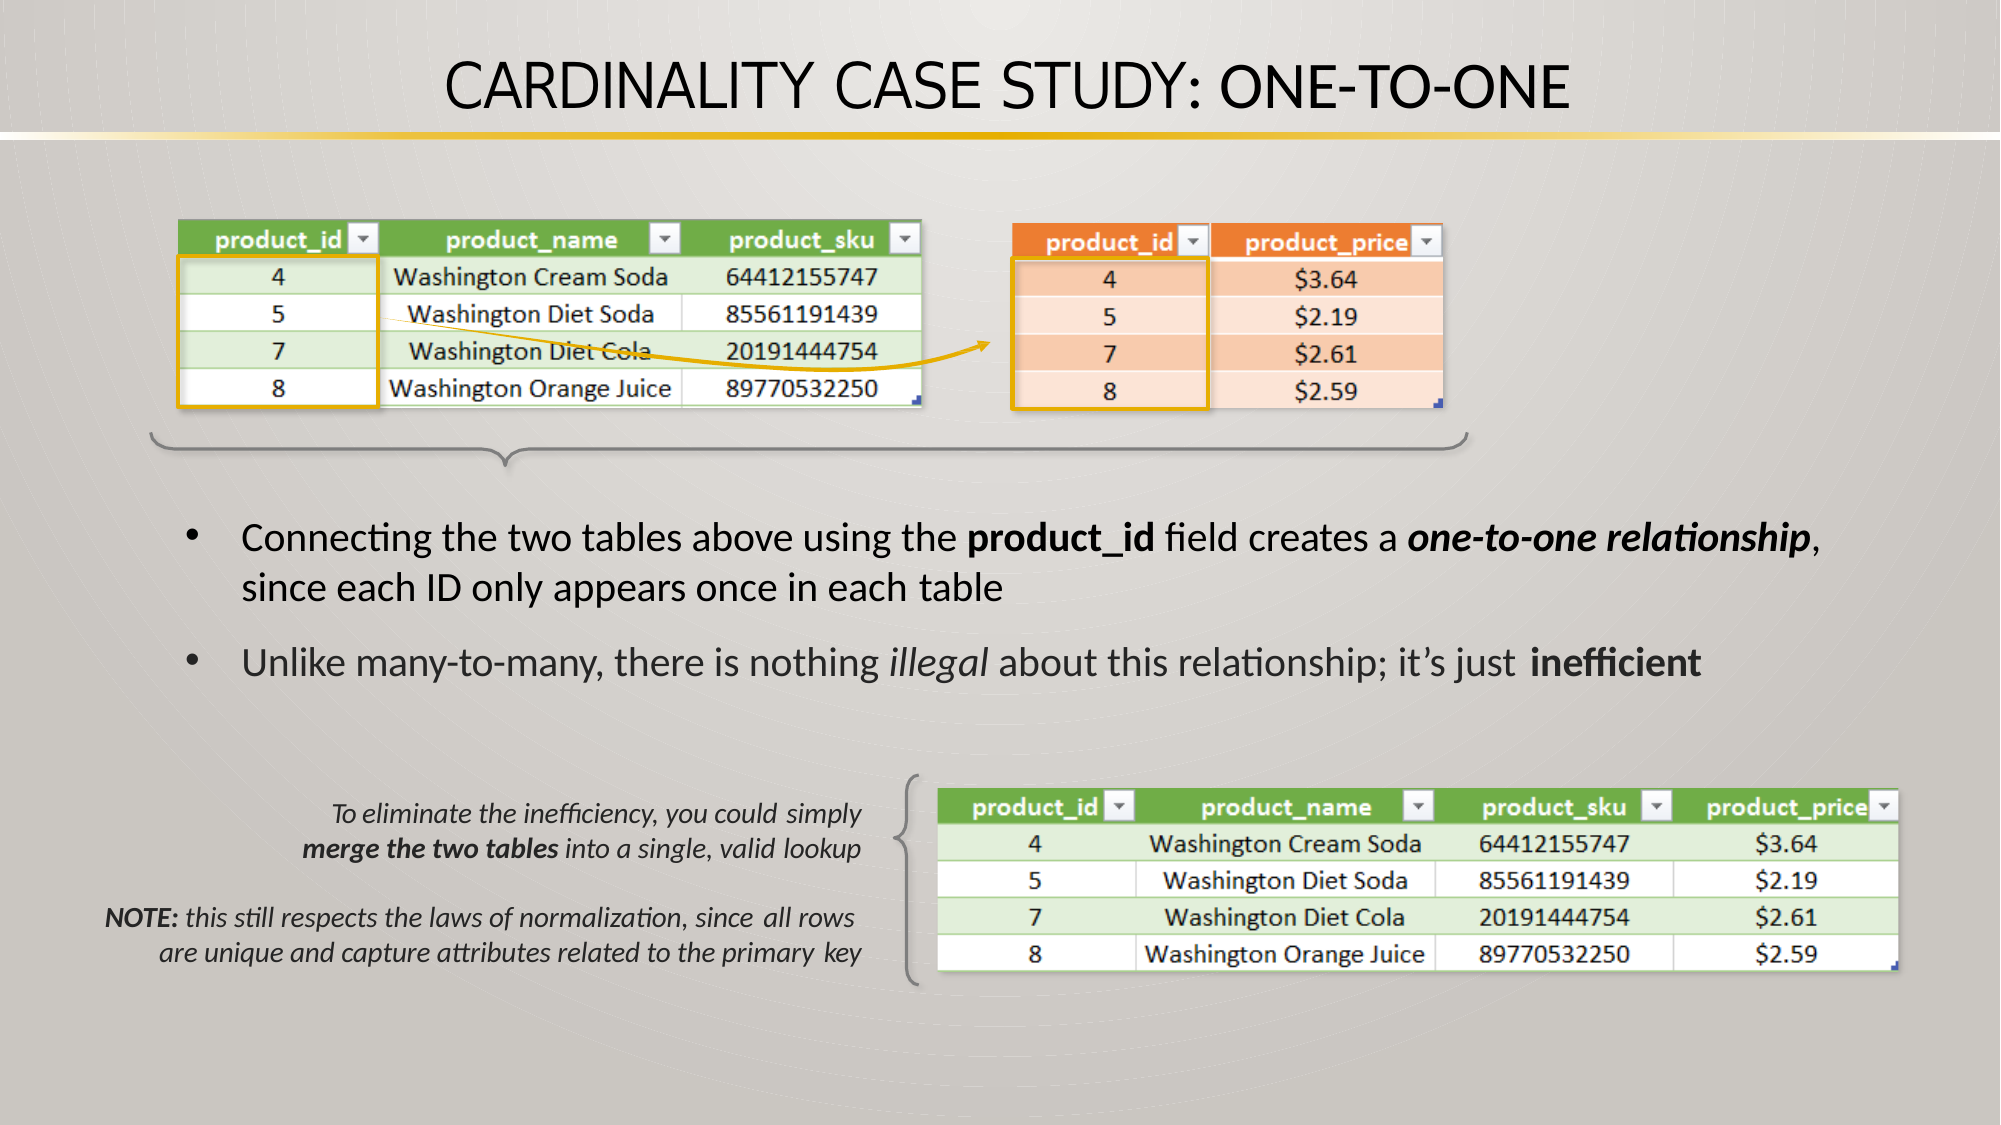

# CARDINALITY CASE STUDY: ONE-TO-ONE

Connecting the two tables above using the product_id field creates a one-to-one relationship,  since each ID only appears once in each table
Unlike many-to-many, there is nothing illegal about this relationship; it’s just inefficient

To eliminate the inefficiency, you could simply
merge the two tables into a single, valid lookup

NOTE: this still respects the laws of normalization, since all rows  are unique and capture attributes related to the primary key